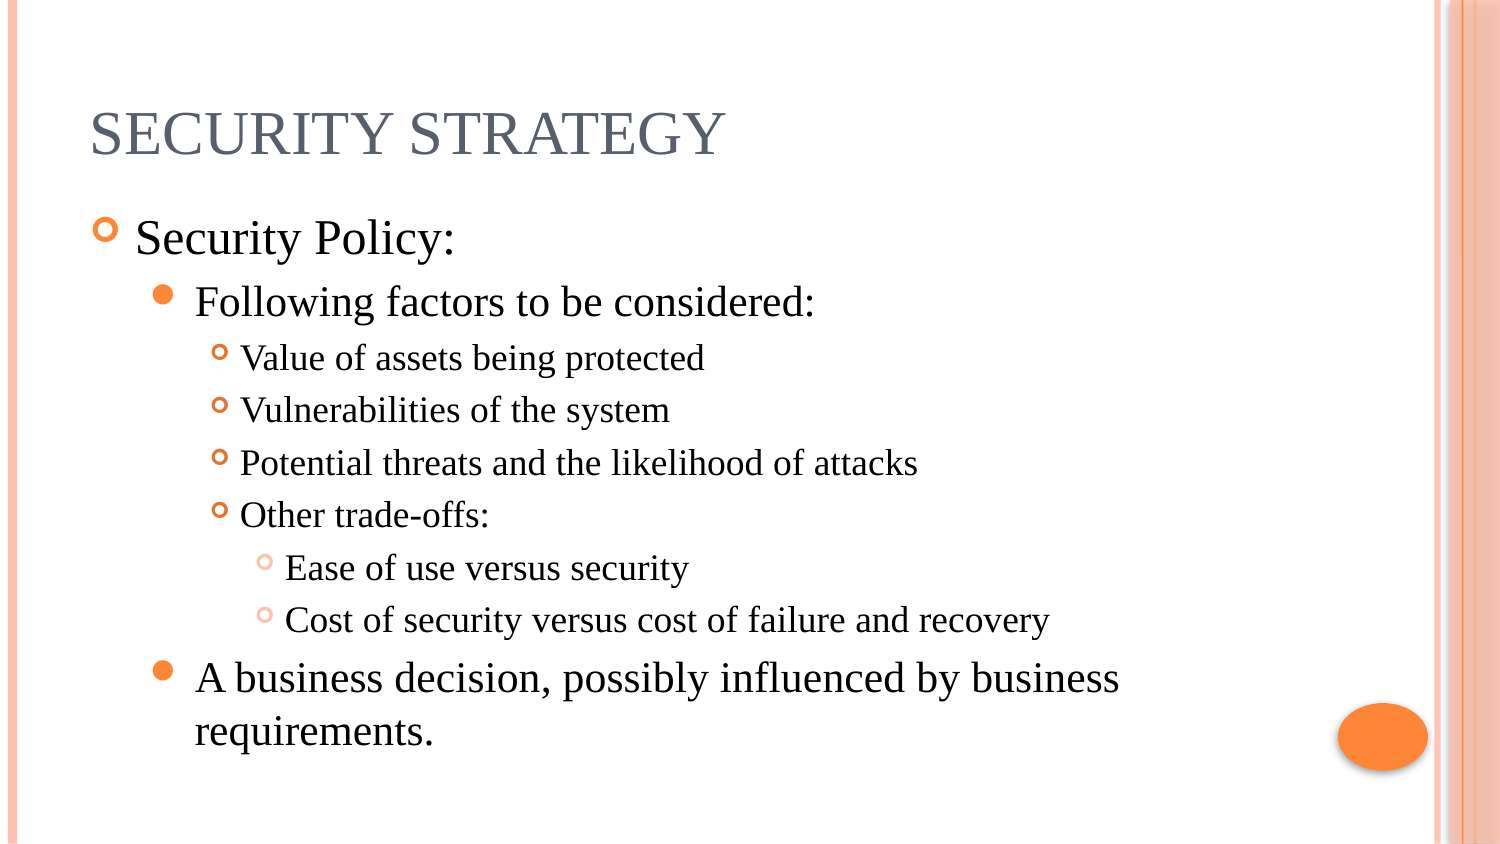

# Security Strategy
Security Policy:
Following factors to be considered:
Value of assets being protected
Vulnerabilities of the system
Potential threats and the likelihood of attacks
Other trade-offs:
Ease of use versus security
Cost of security versus cost of failure and recovery
A business decision, possibly influenced by business requirements.